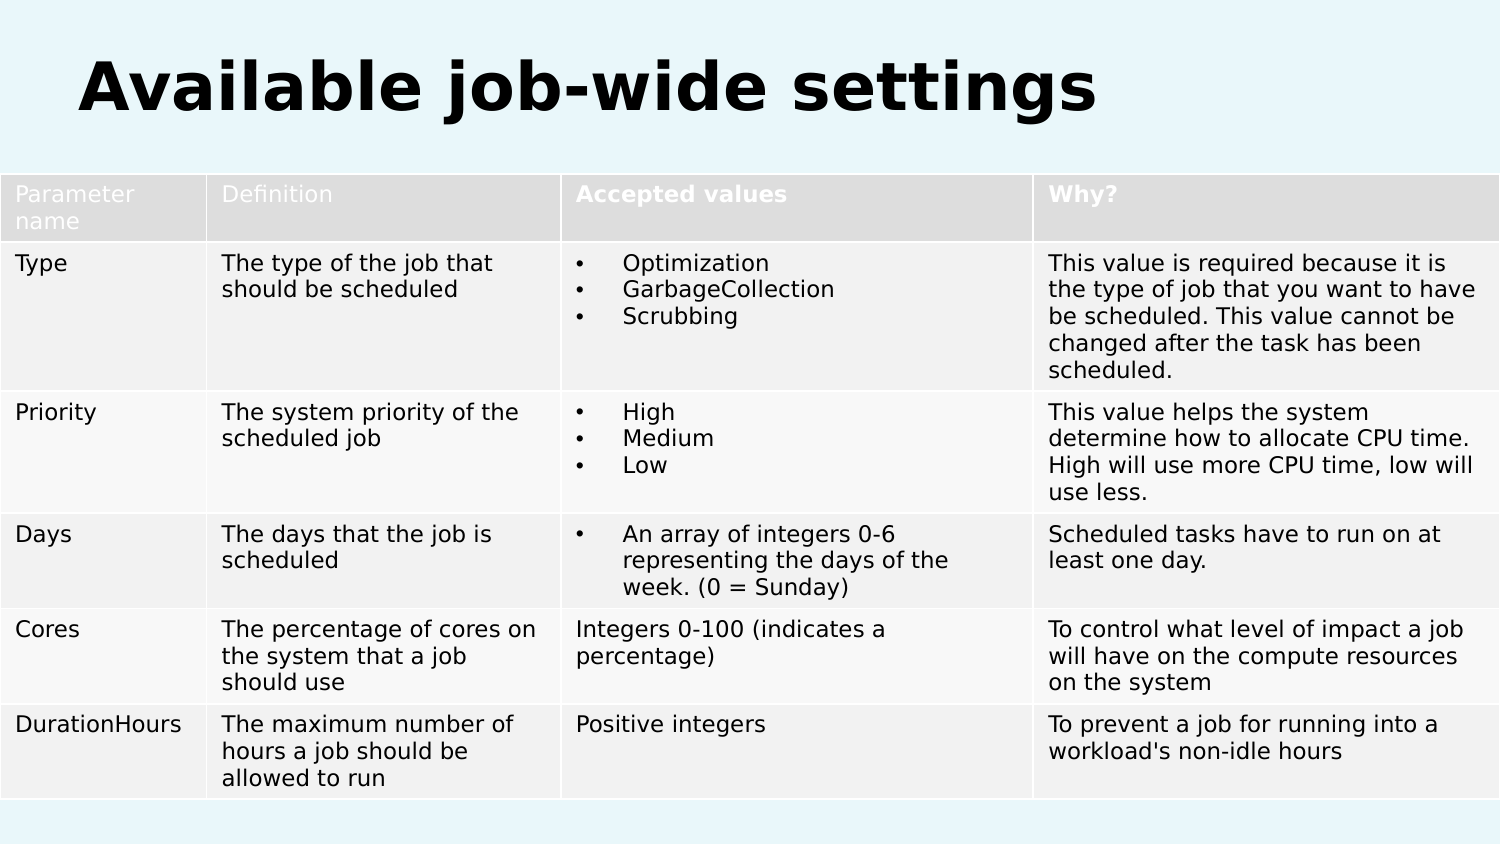

# Available job-wide settings
| Parameter name | Definition | Accepted values | Why? |
| --- | --- | --- | --- |
| Type | The type of the job that should be scheduled | Optimization GarbageCollection Scrubbing | This value is required because it is the type of job that you want to have be scheduled. This value cannot be changed after the task has been scheduled. |
| Priority | The system priority of the scheduled job | High Medium Low | This value helps the system determine how to allocate CPU time. High will use more CPU time, low will use less. |
| Days | The days that the job is scheduled | An array of integers 0-6 representing the days of the week. (0 = Sunday) | Scheduled tasks have to run on at least one day. |
| Cores | The percentage of cores on the system that a job should use | Integers 0-100 (indicates a percentage) | To control what level of impact a job will have on the compute resources on the system |
| DurationHours | The maximum number of hours a job should be allowed to run | Positive integers | To prevent a job for running into a workload's non-idle hours |